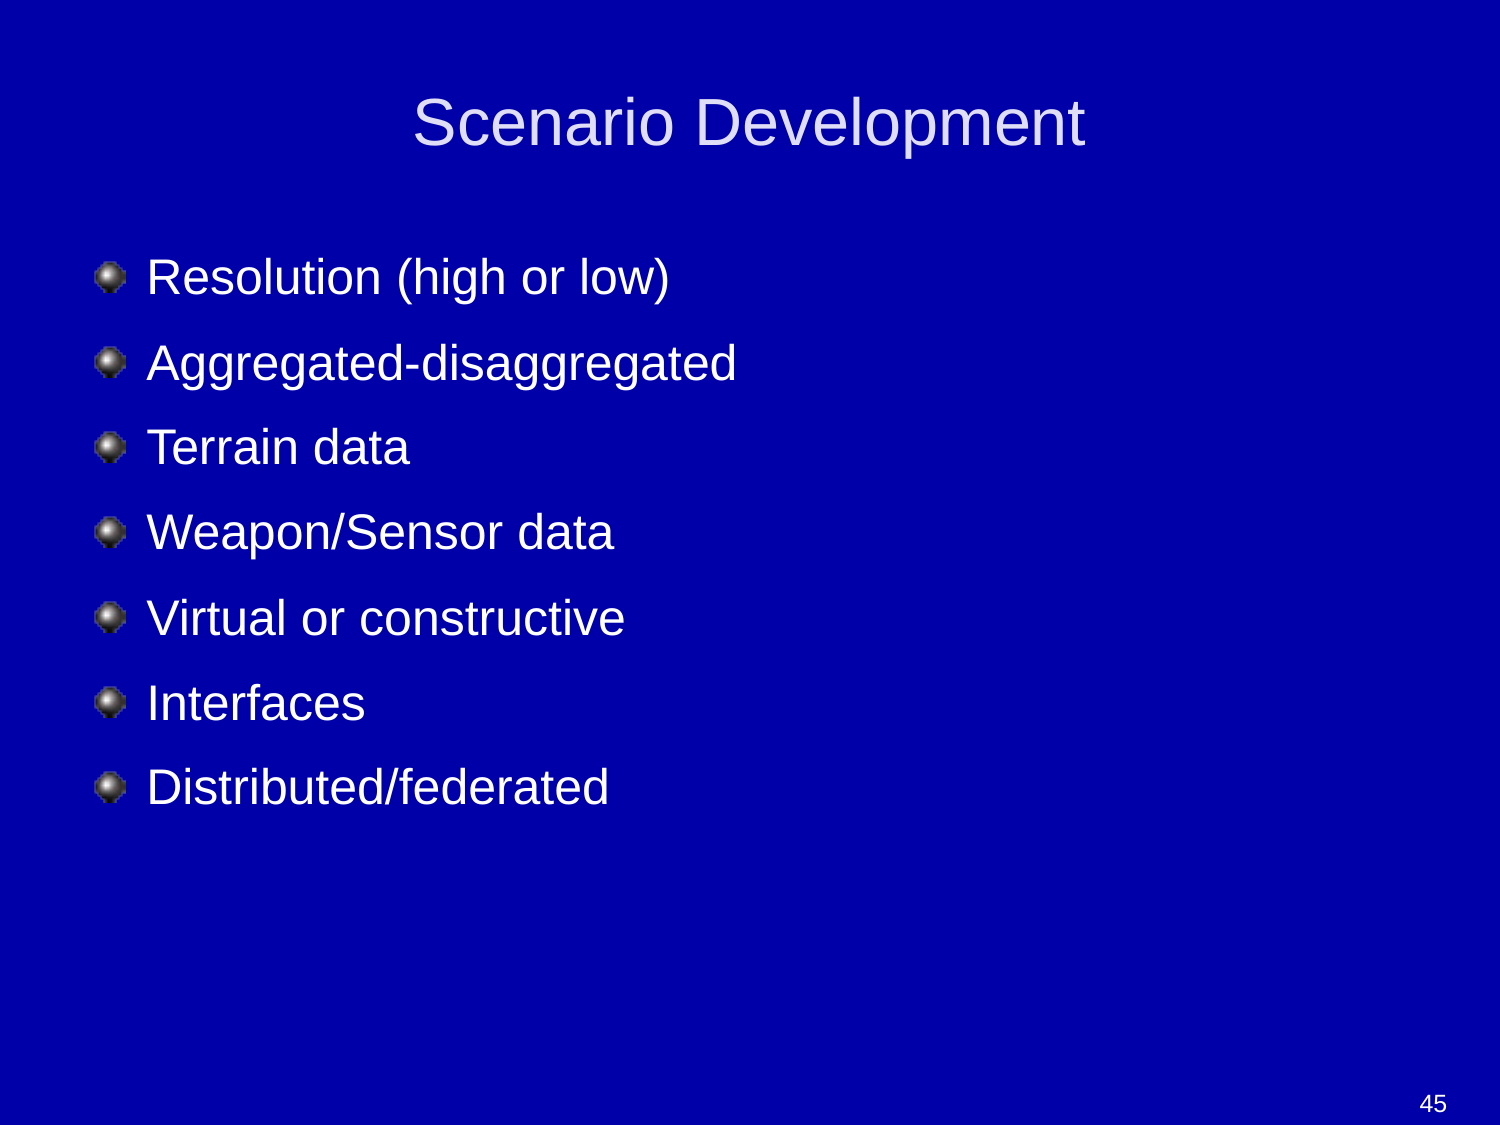

# Scenario Development
Resolution (high or low)
Aggregated-disaggregated
Terrain data
Weapon/Sensor data
Virtual or constructive
Interfaces
Distributed/federated

45